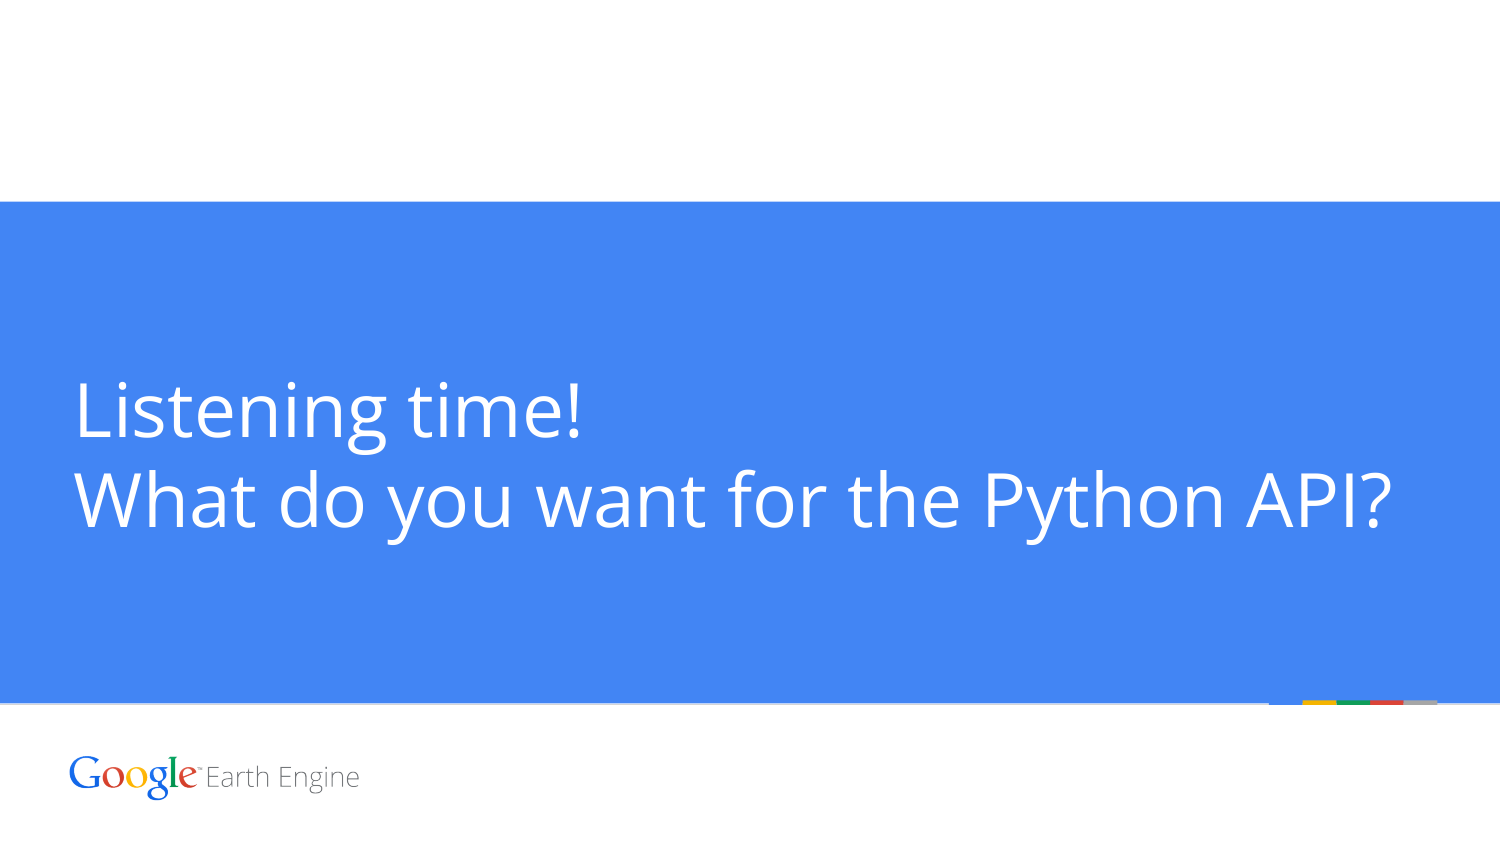

# Listening time!
What do you want for the Python API?